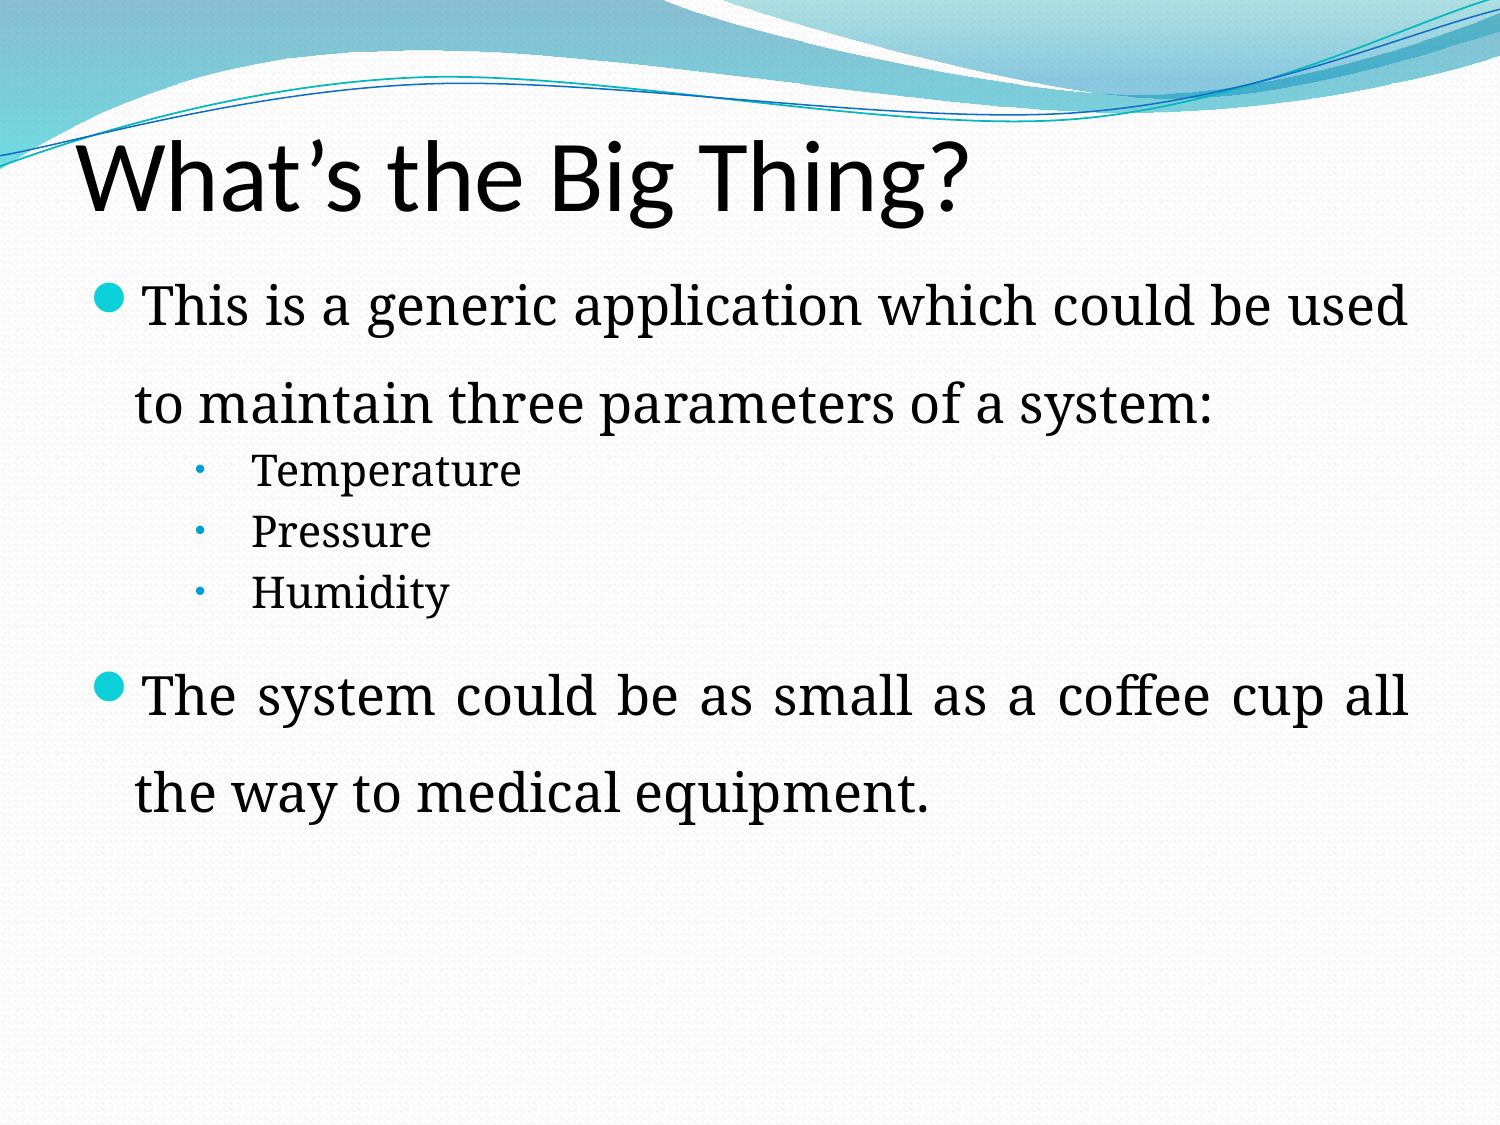

# What’s the Big Thing?
This is a generic application which could be used to maintain three parameters of a system:
Temperature
Pressure
Humidity
The system could be as small as a coffee cup all the way to medical equipment.